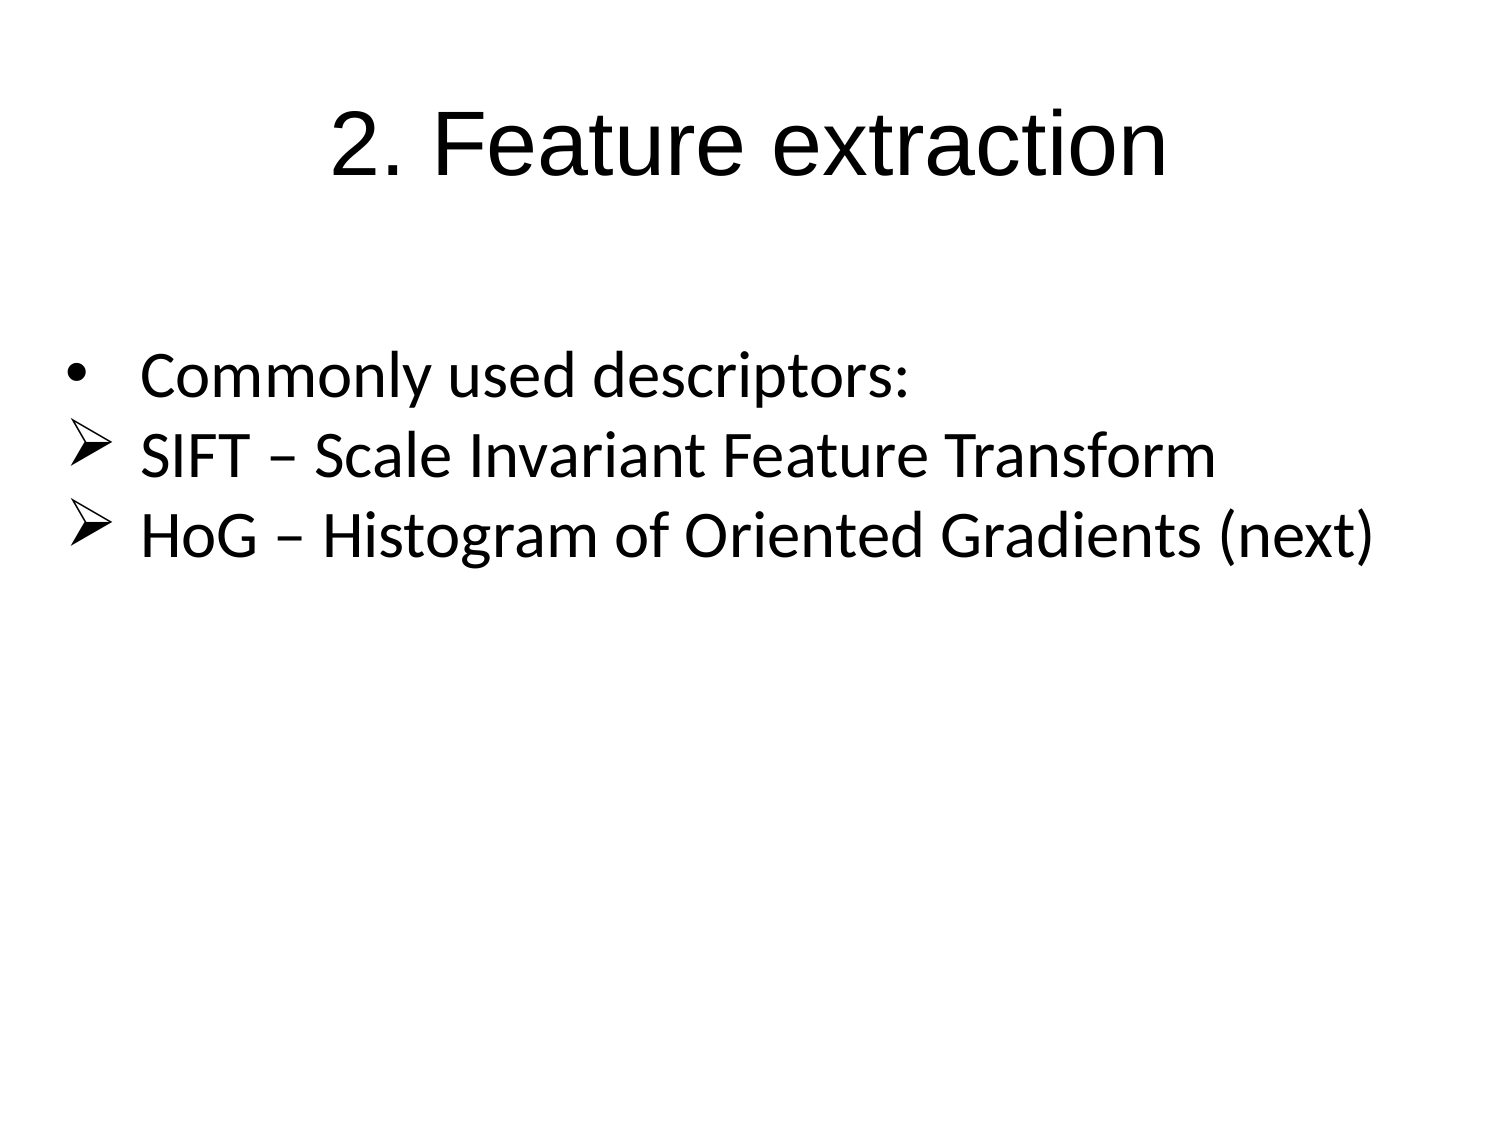

# 2. Feature extraction
Commonly used descriptors:
SIFT – Scale Invariant Feature Transform
HoG – Histogram of Oriented Gradients (next)